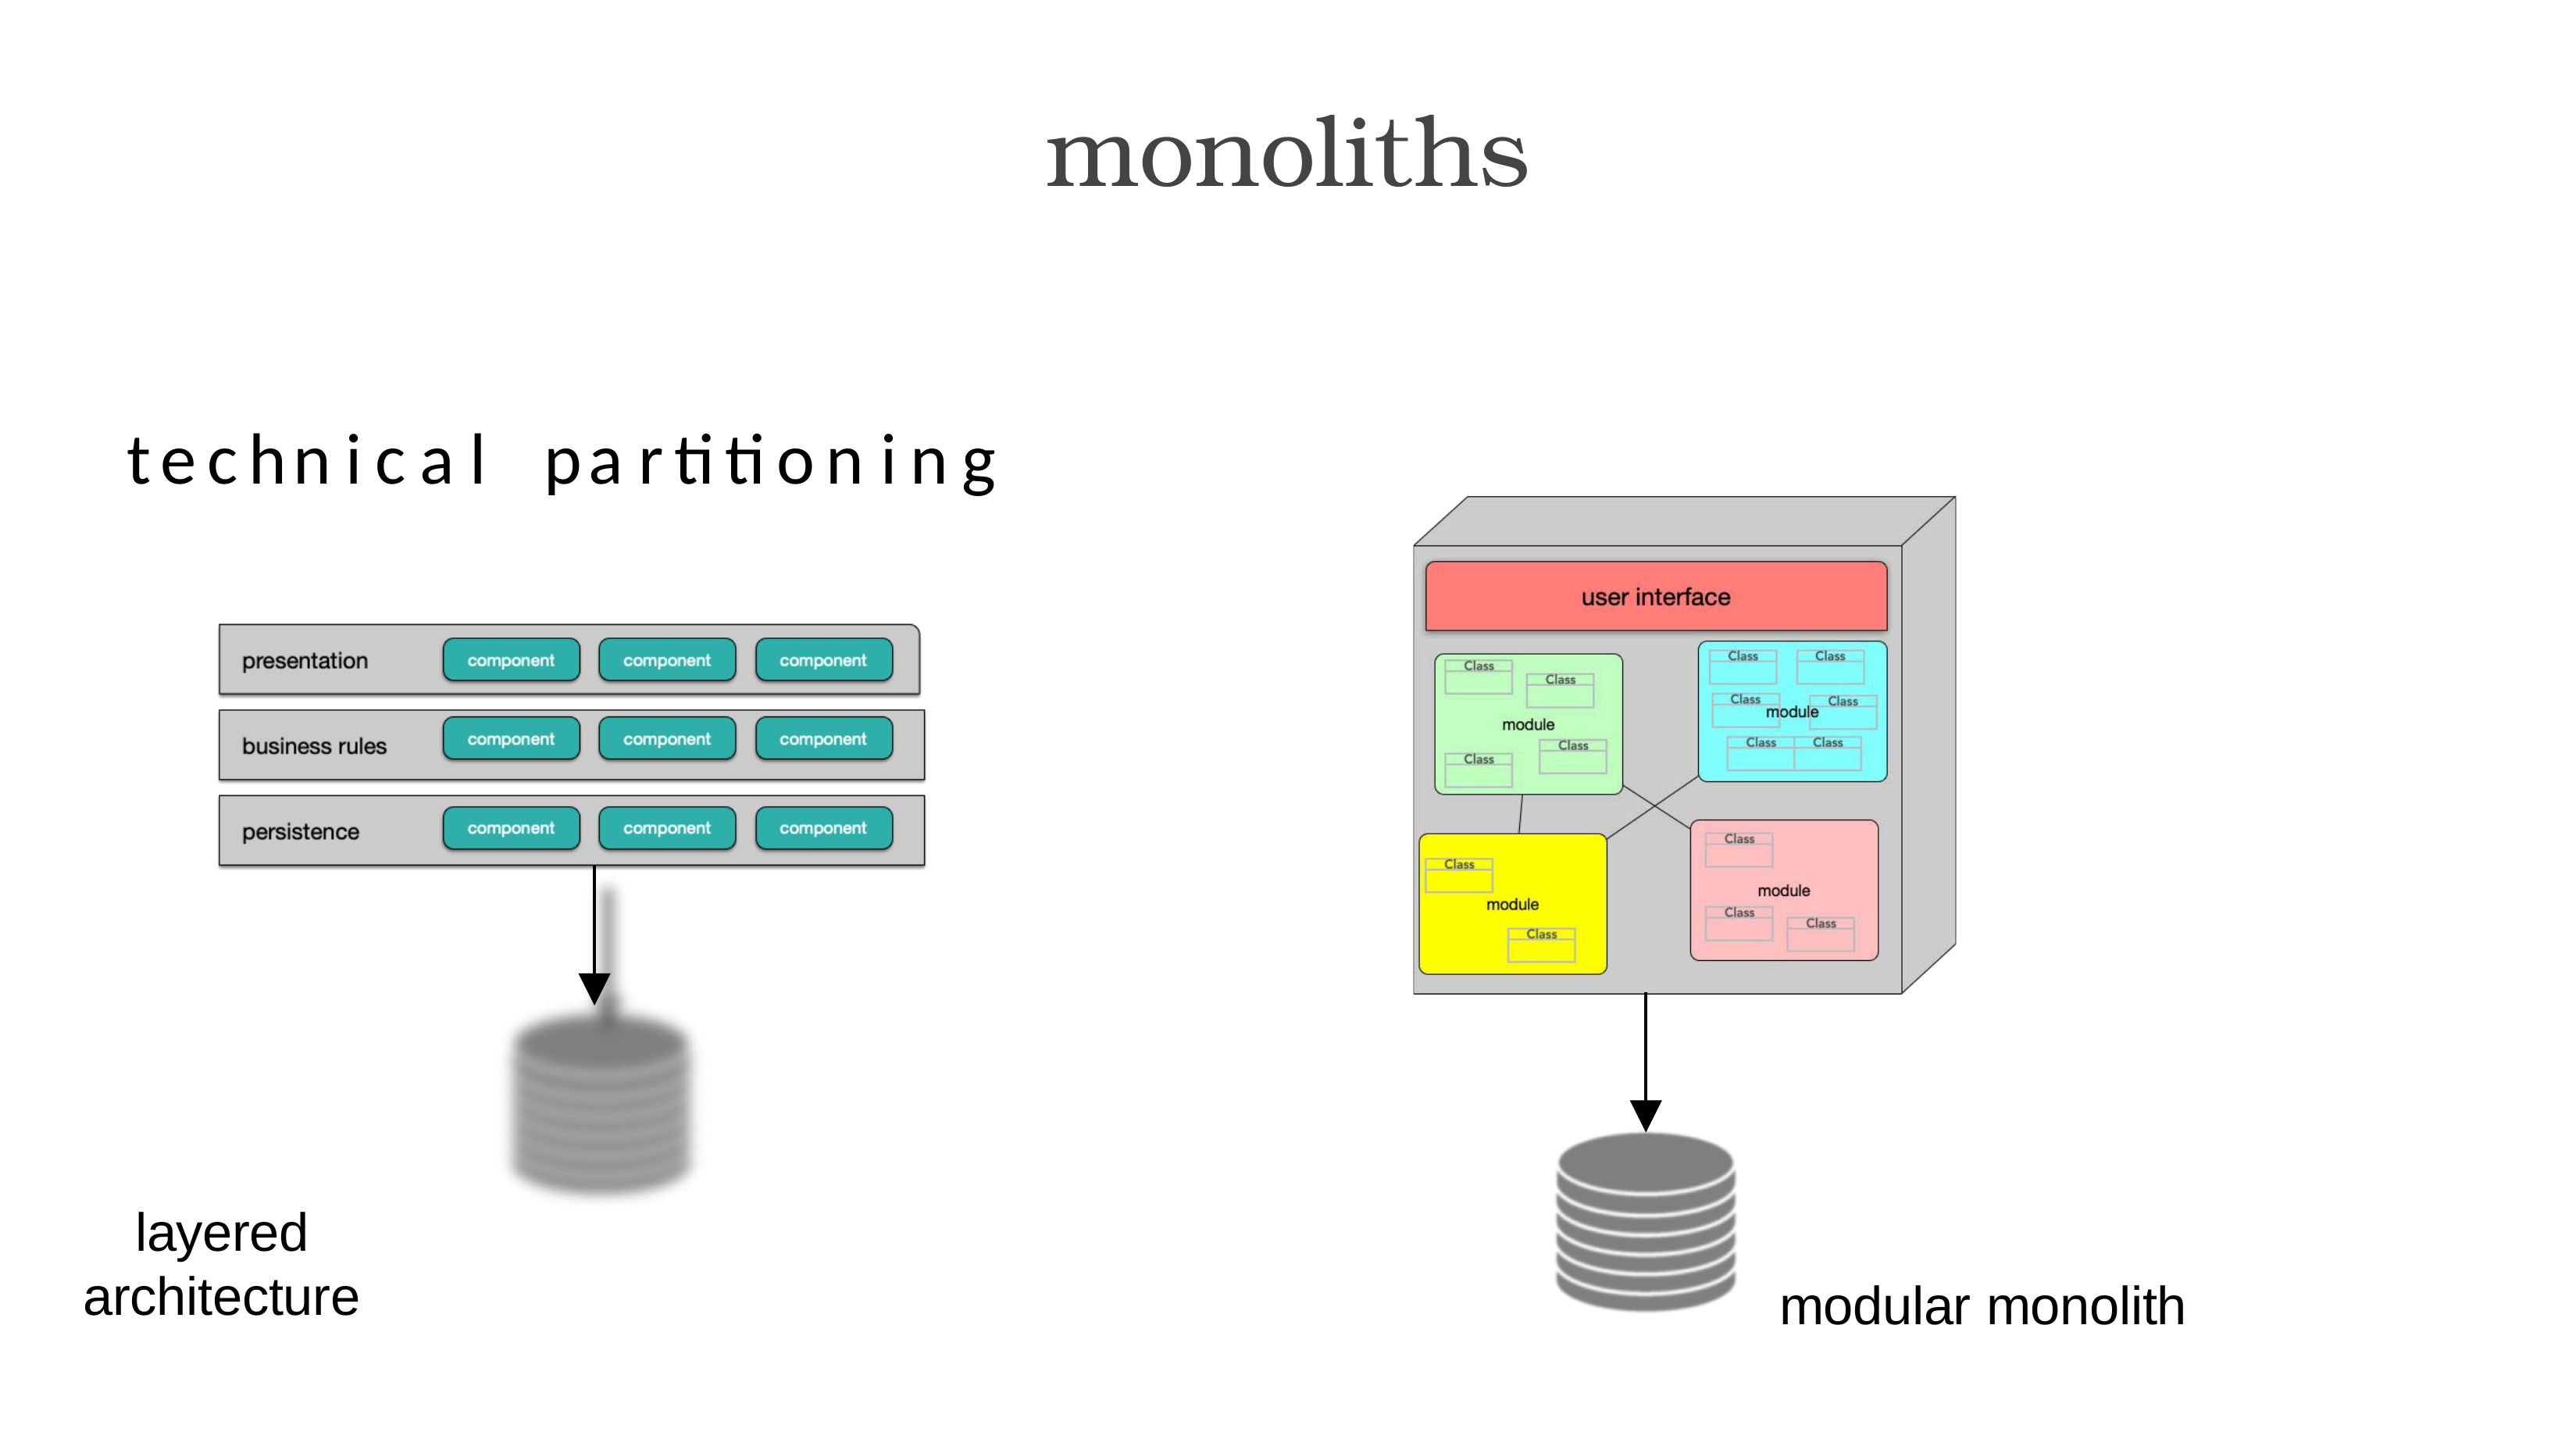

# monoliths
technical	partitioning

layered architecture
modular monolith